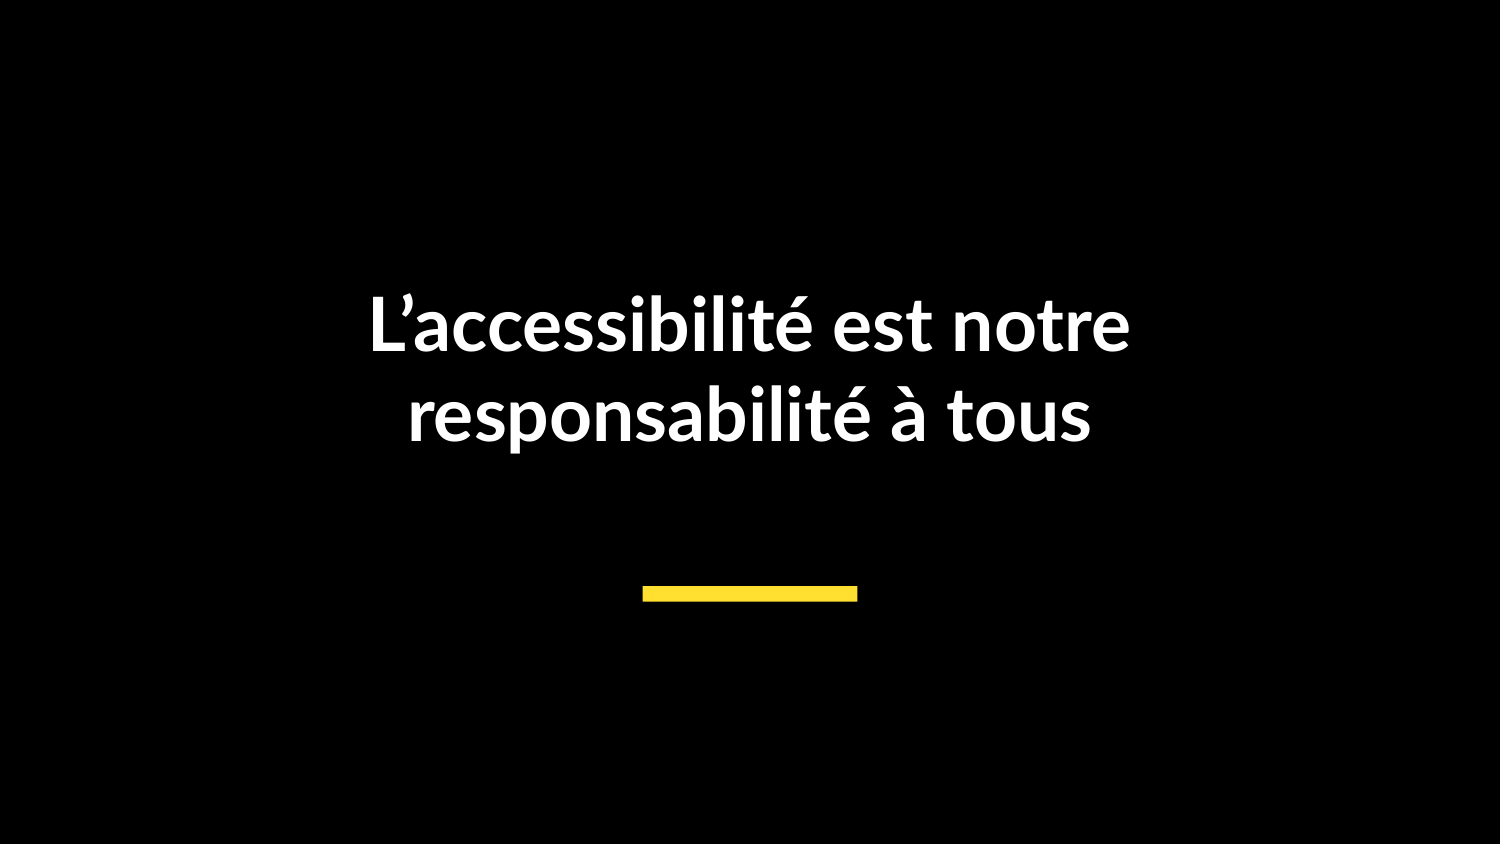

# L’accessibilité est notre responsabilité à tous